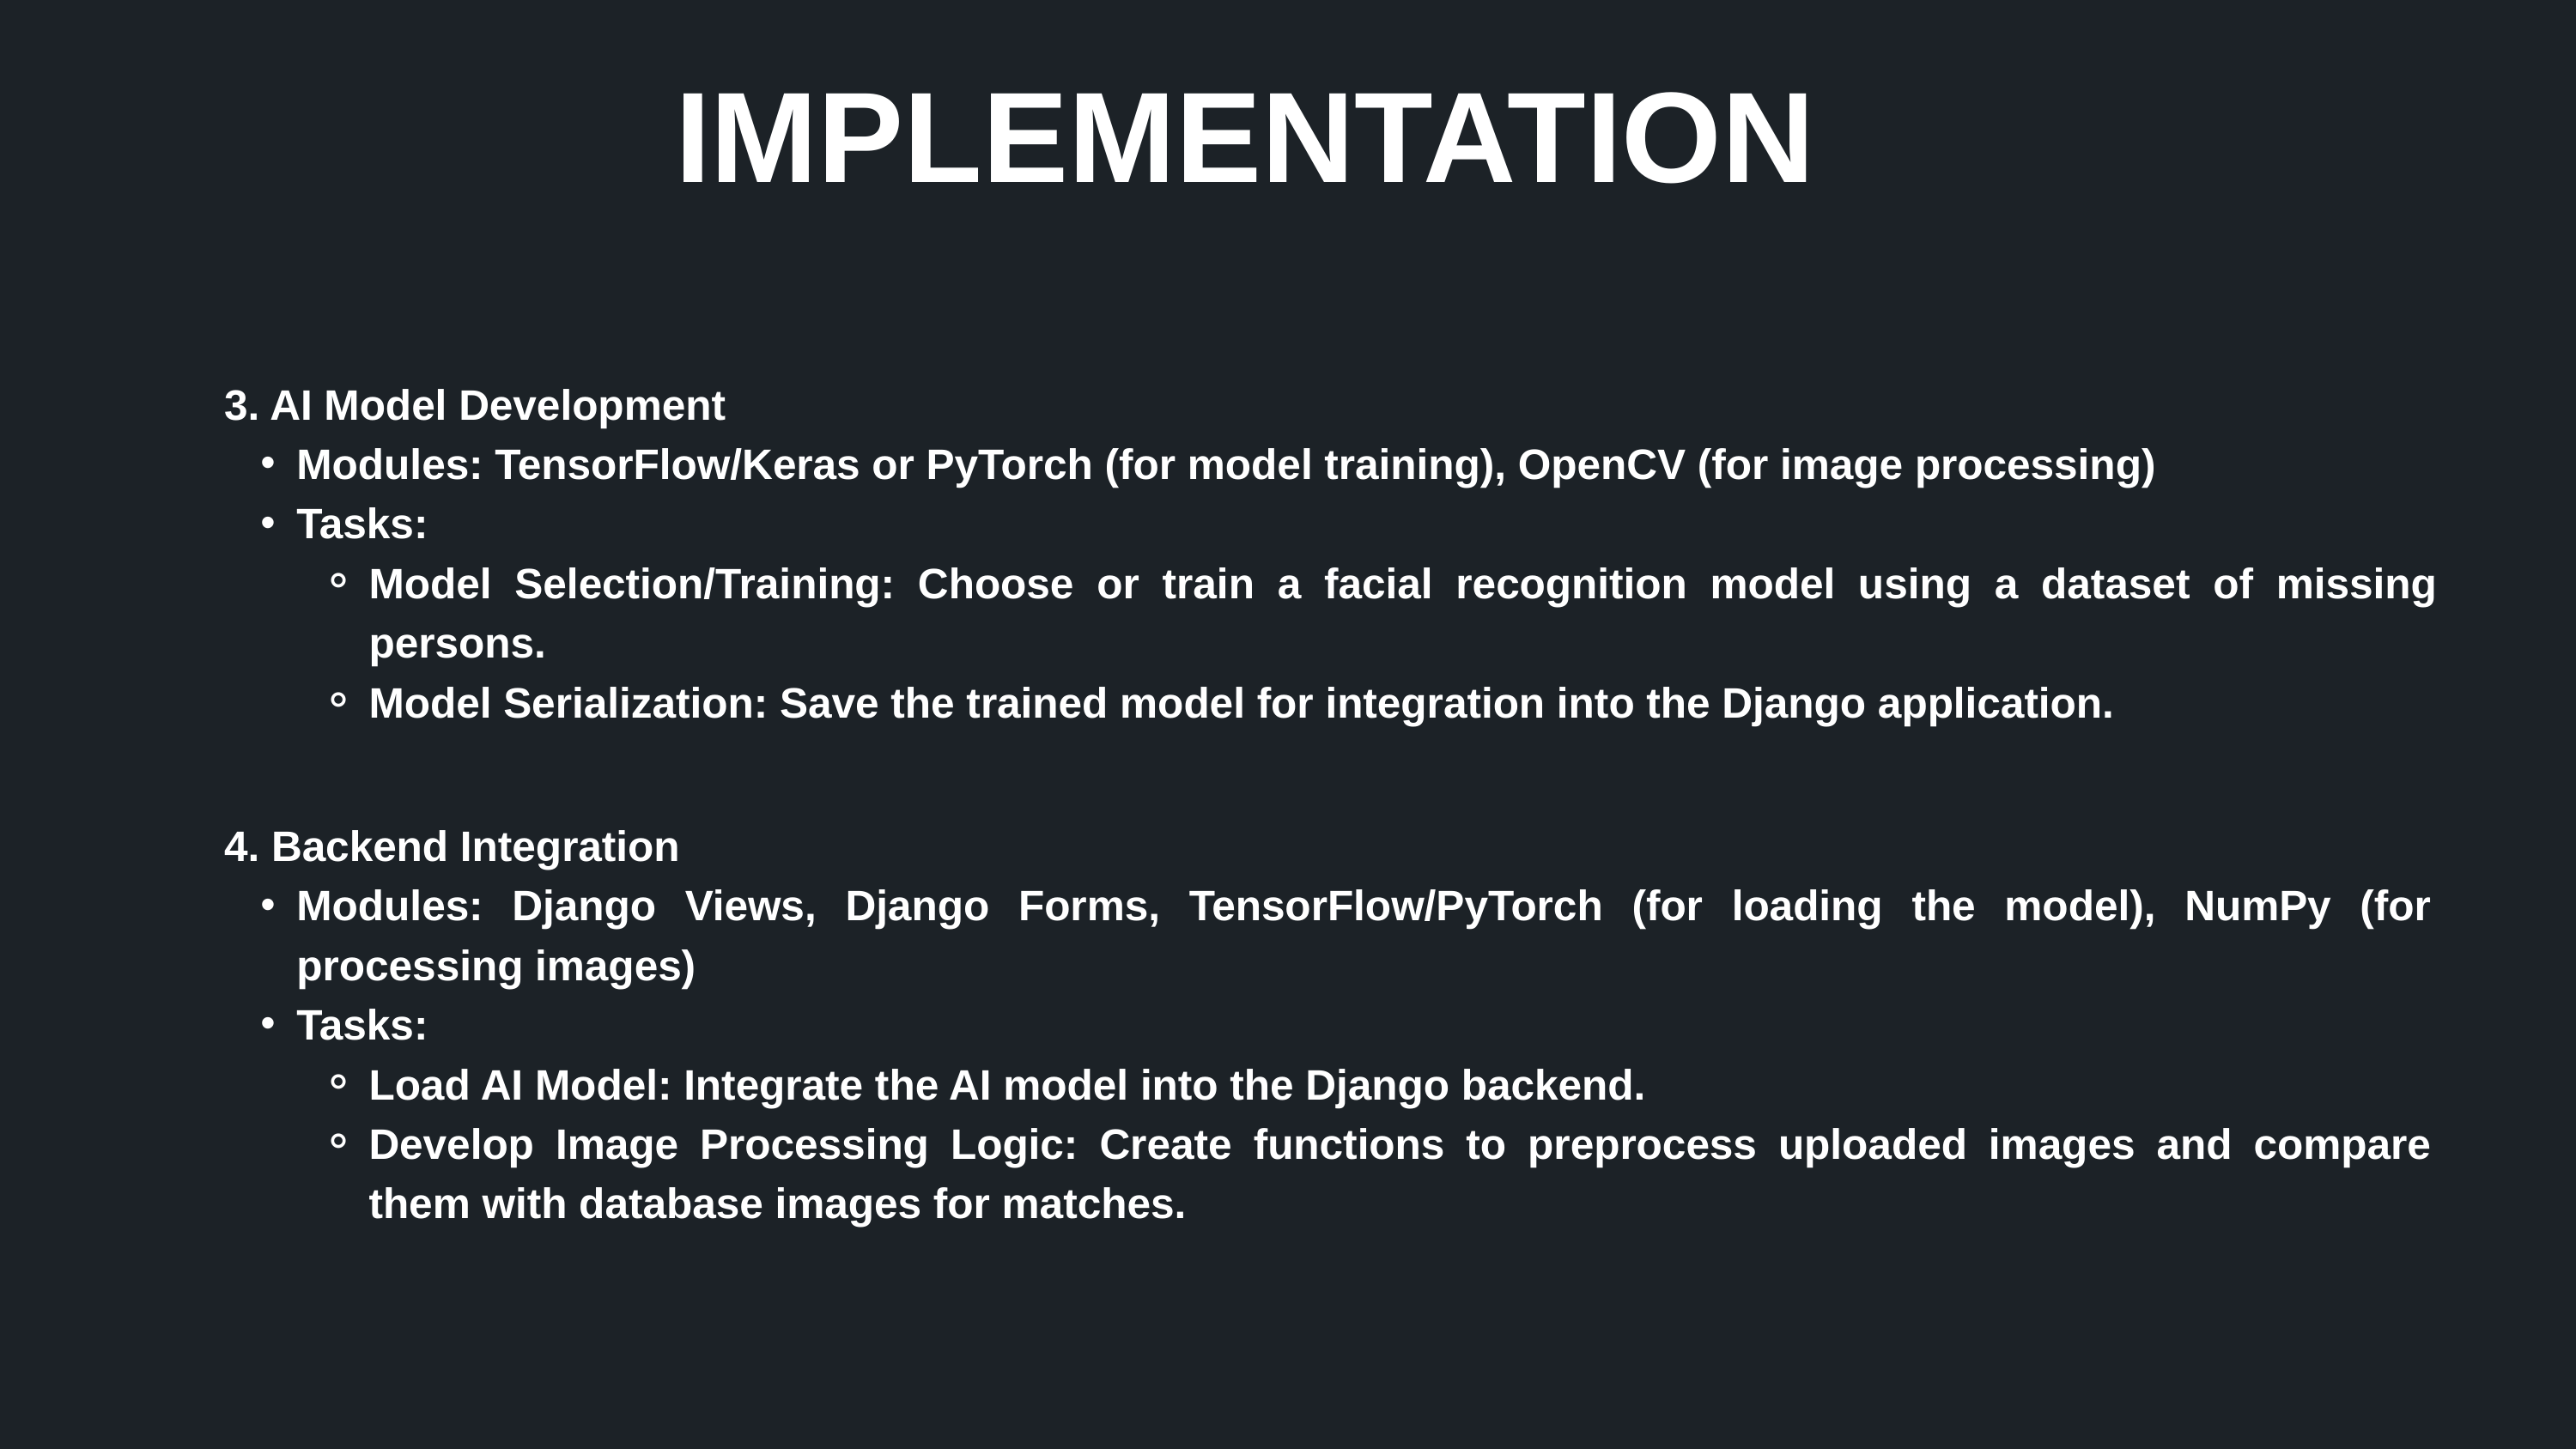

IMPLEMENTATION
3. AI Model Development
Modules: TensorFlow/Keras or PyTorch (for model training), OpenCV (for image processing)
Tasks:
Model Selection/Training: Choose or train a facial recognition model using a dataset of missing persons.
Model Serialization: Save the trained model for integration into the Django application.

4. Backend Integration
Modules: Django Views, Django Forms, TensorFlow/PyTorch (for loading the model), NumPy (for processing images)
Tasks:
Load AI Model: Integrate the AI model into the Django backend.
Develop Image Processing Logic: Create functions to preprocess uploaded images and compare them with database images for matches.